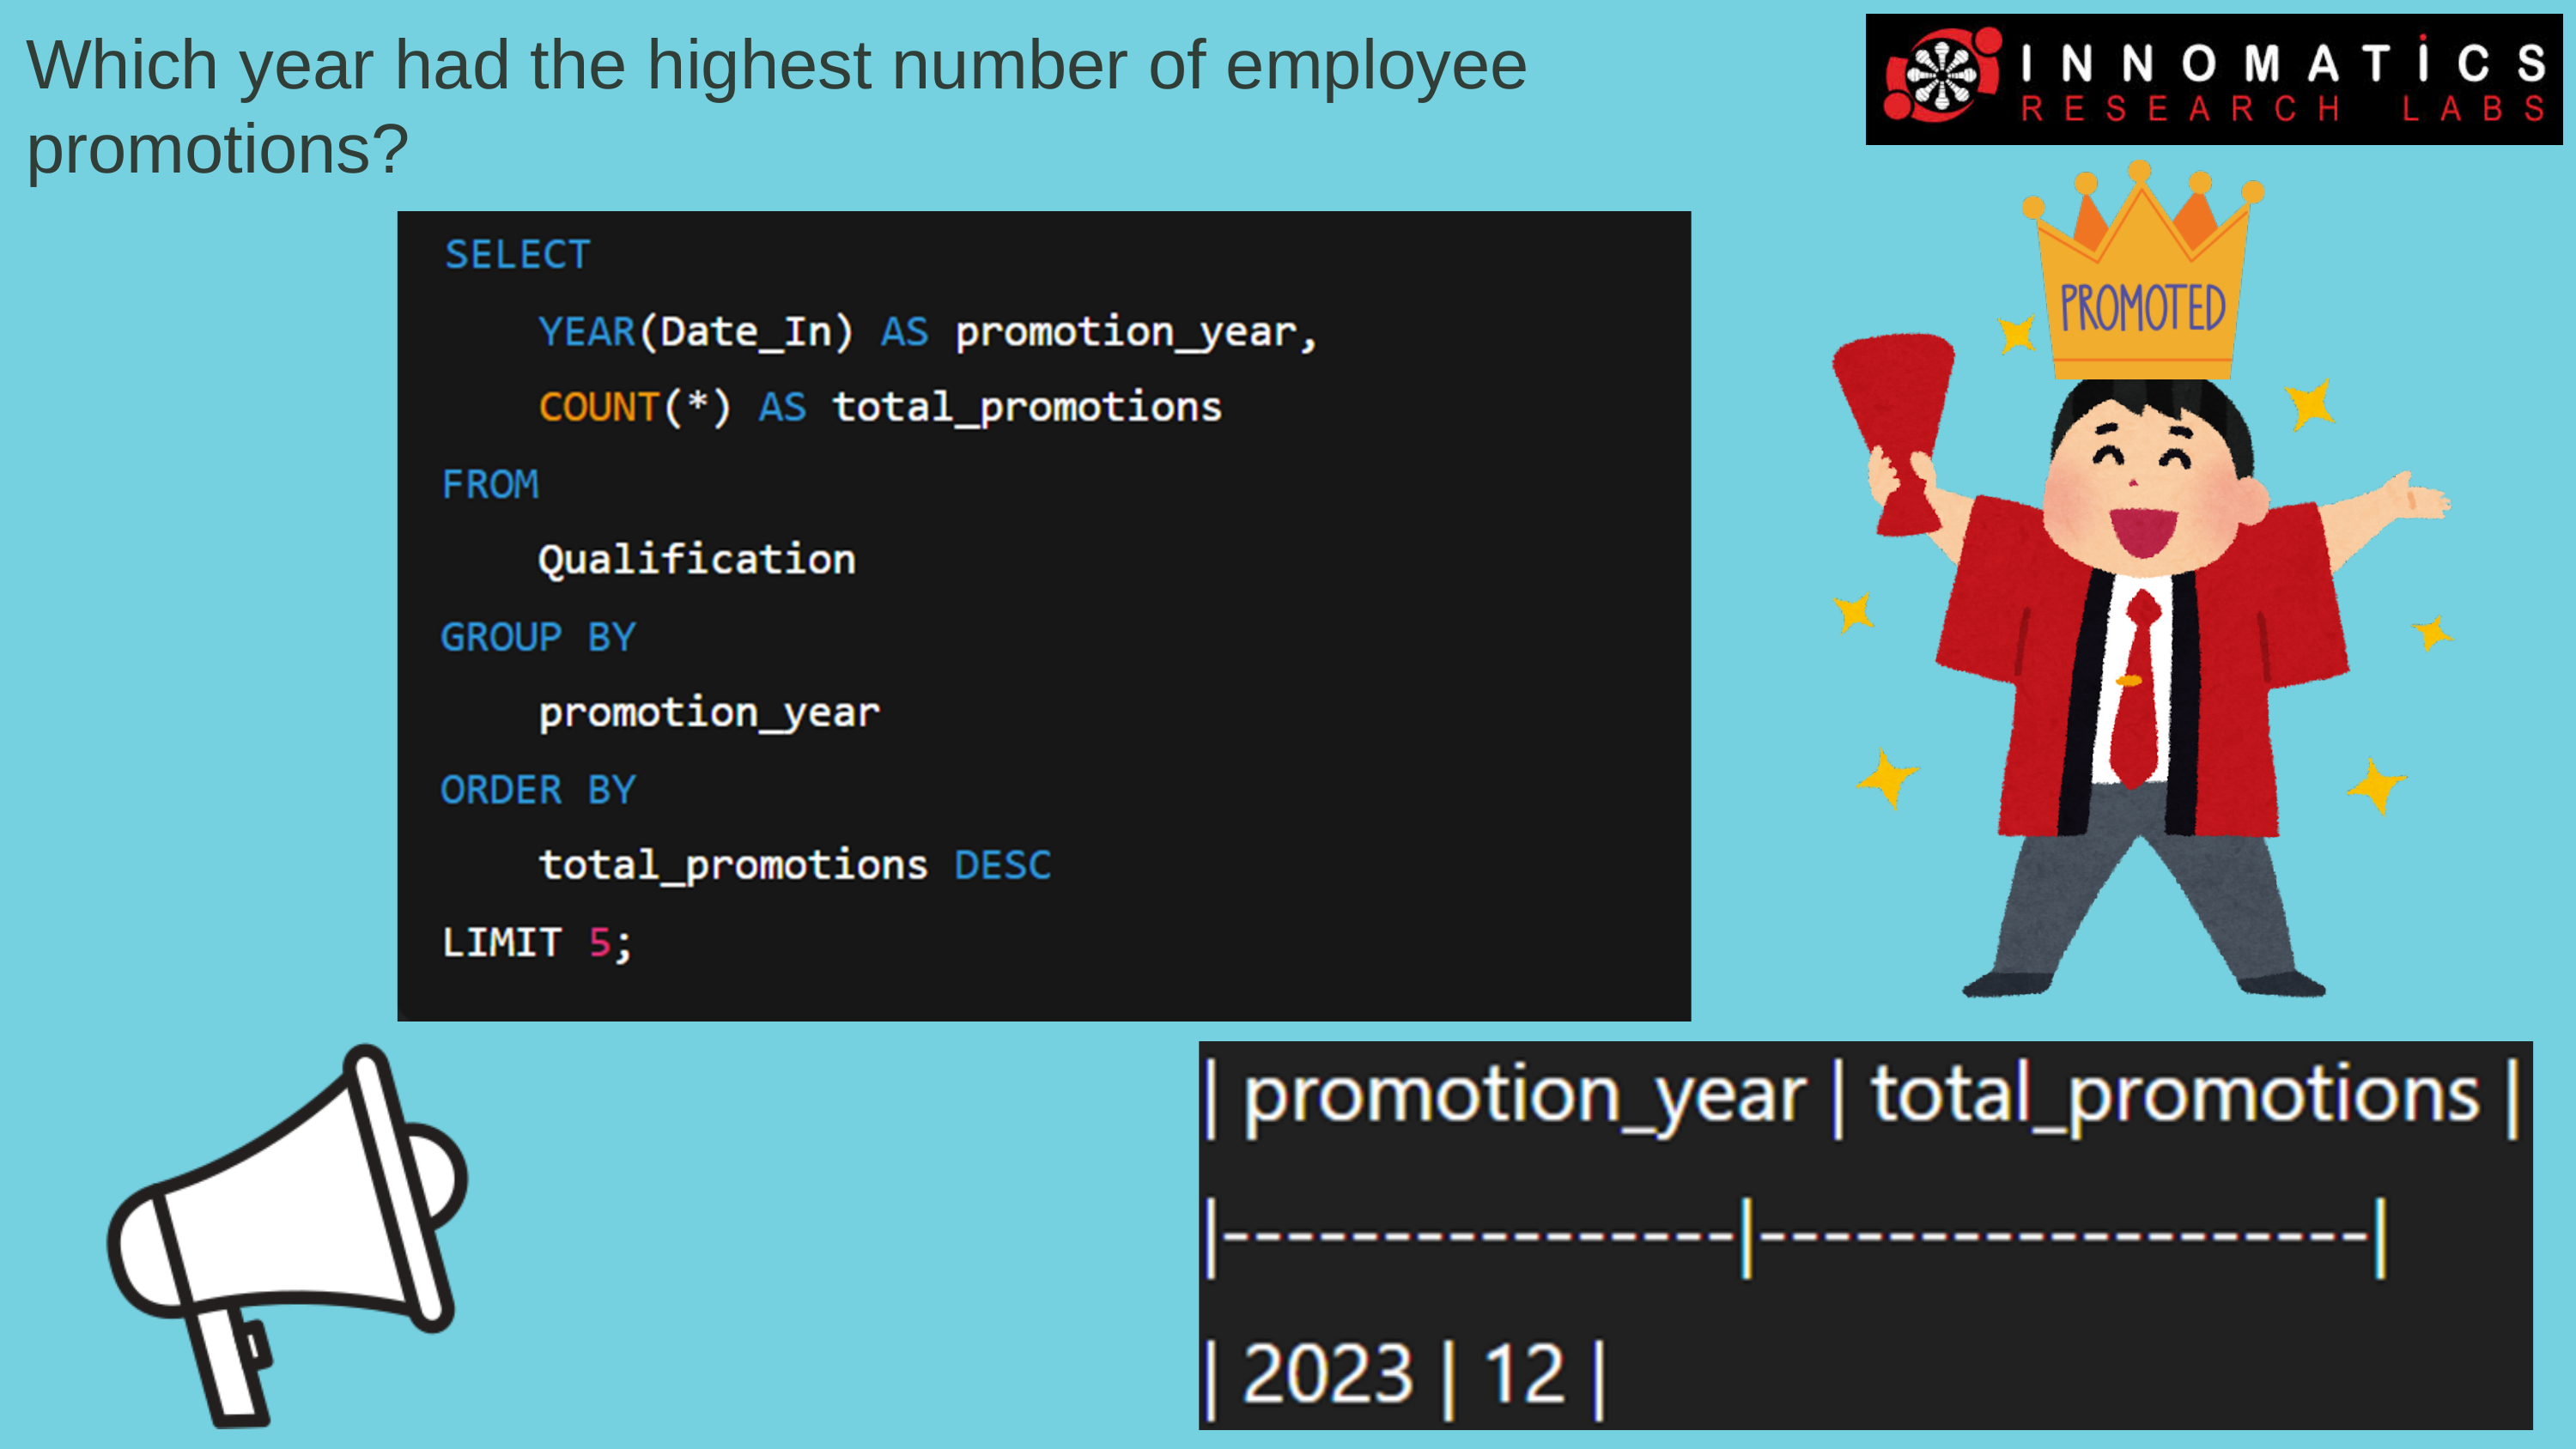

Which year had the highest number of employee promotions?